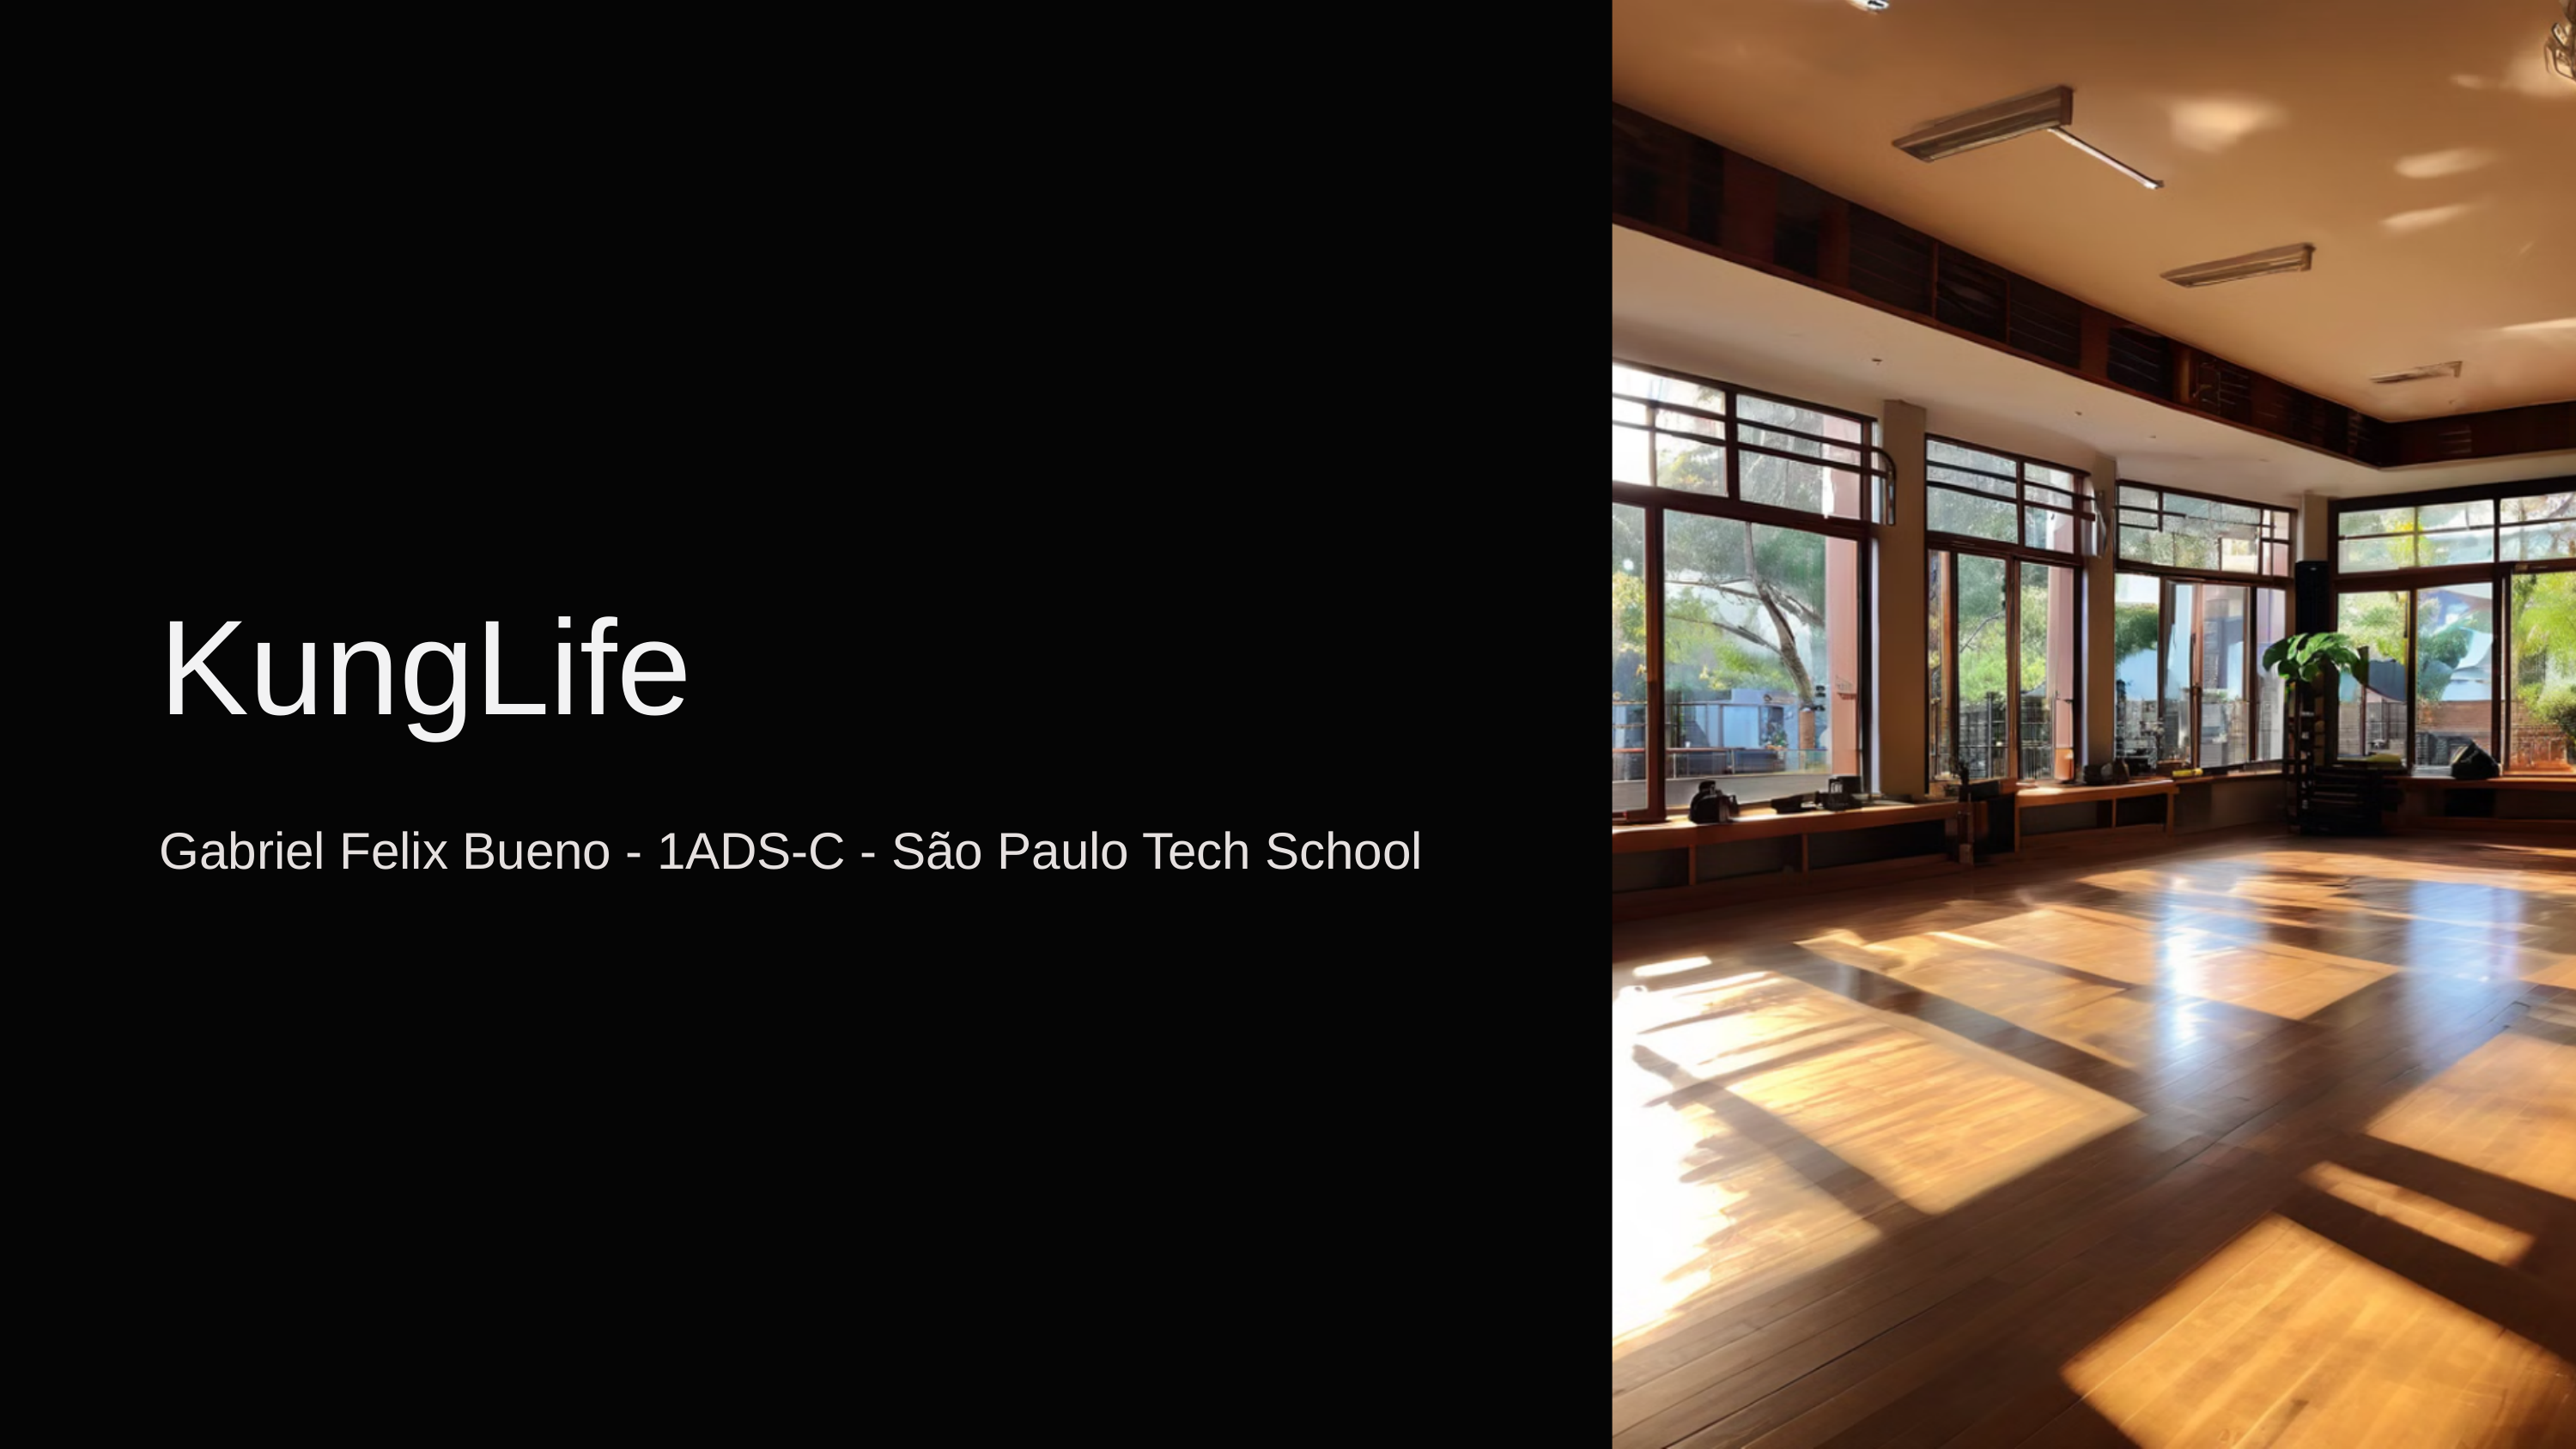

KungLife
Gabriel Felix Bueno - 1ADS-C - São Paulo Tech School